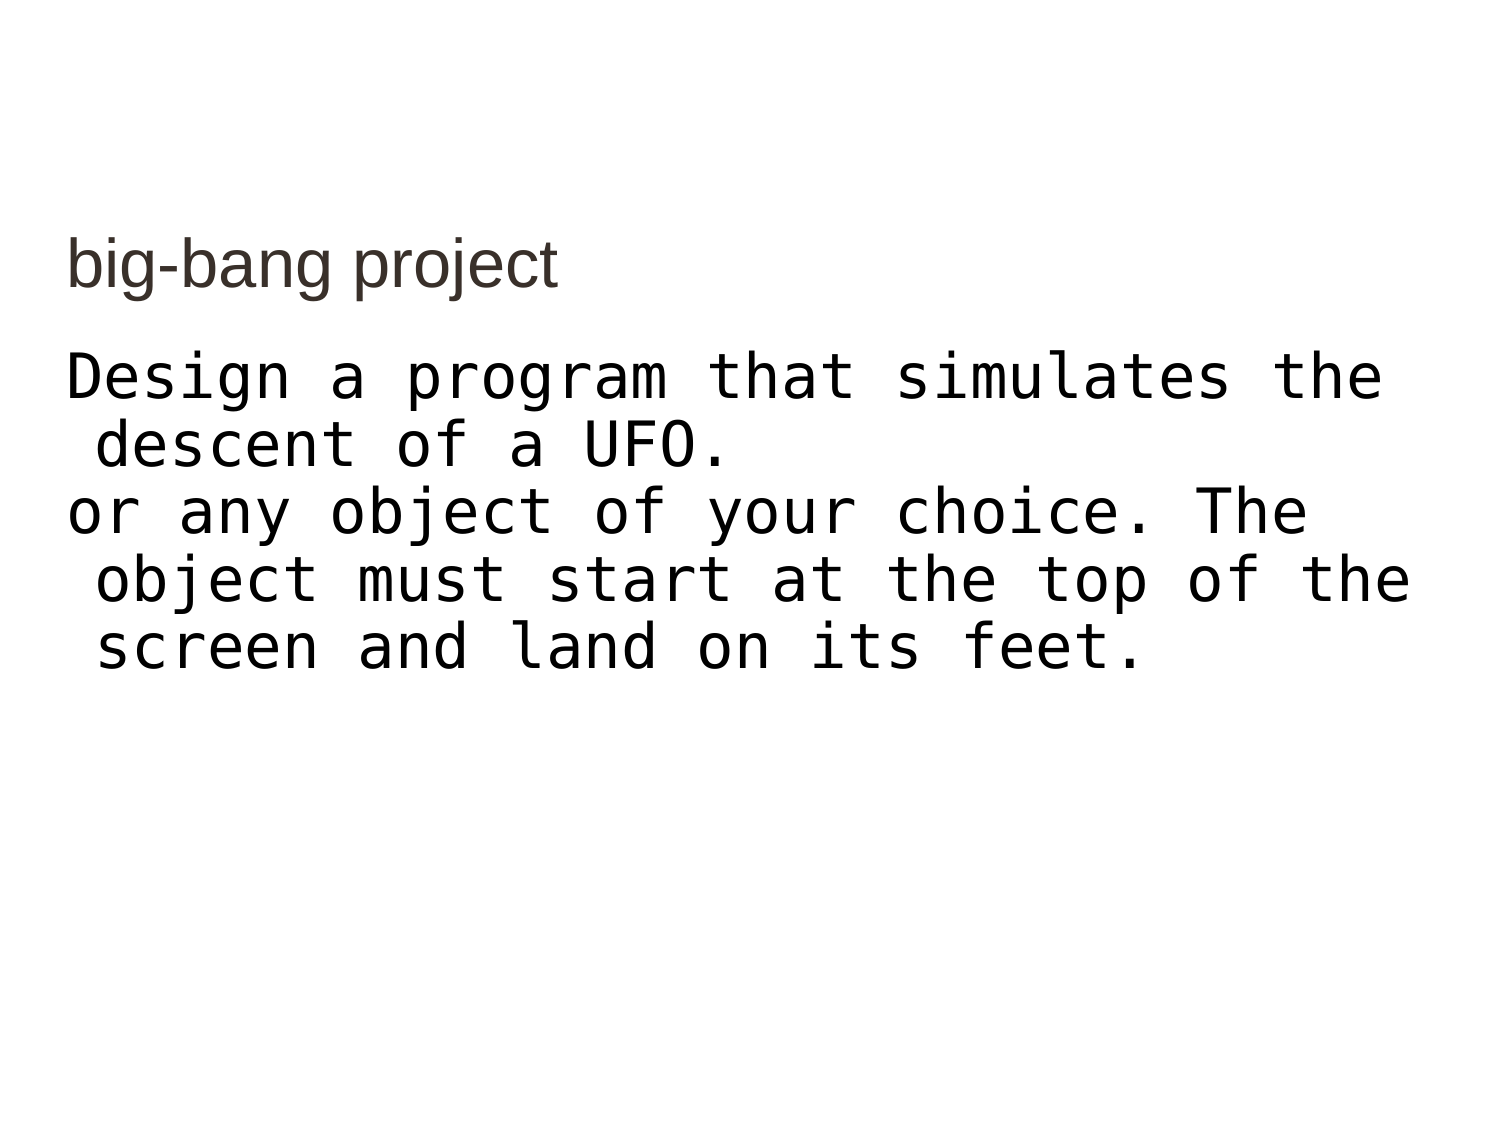

# big-bang project
Design a program that simulates the descent of a UFO.
or any object of your choice. The object must start at the top of the screen and land on its feet.